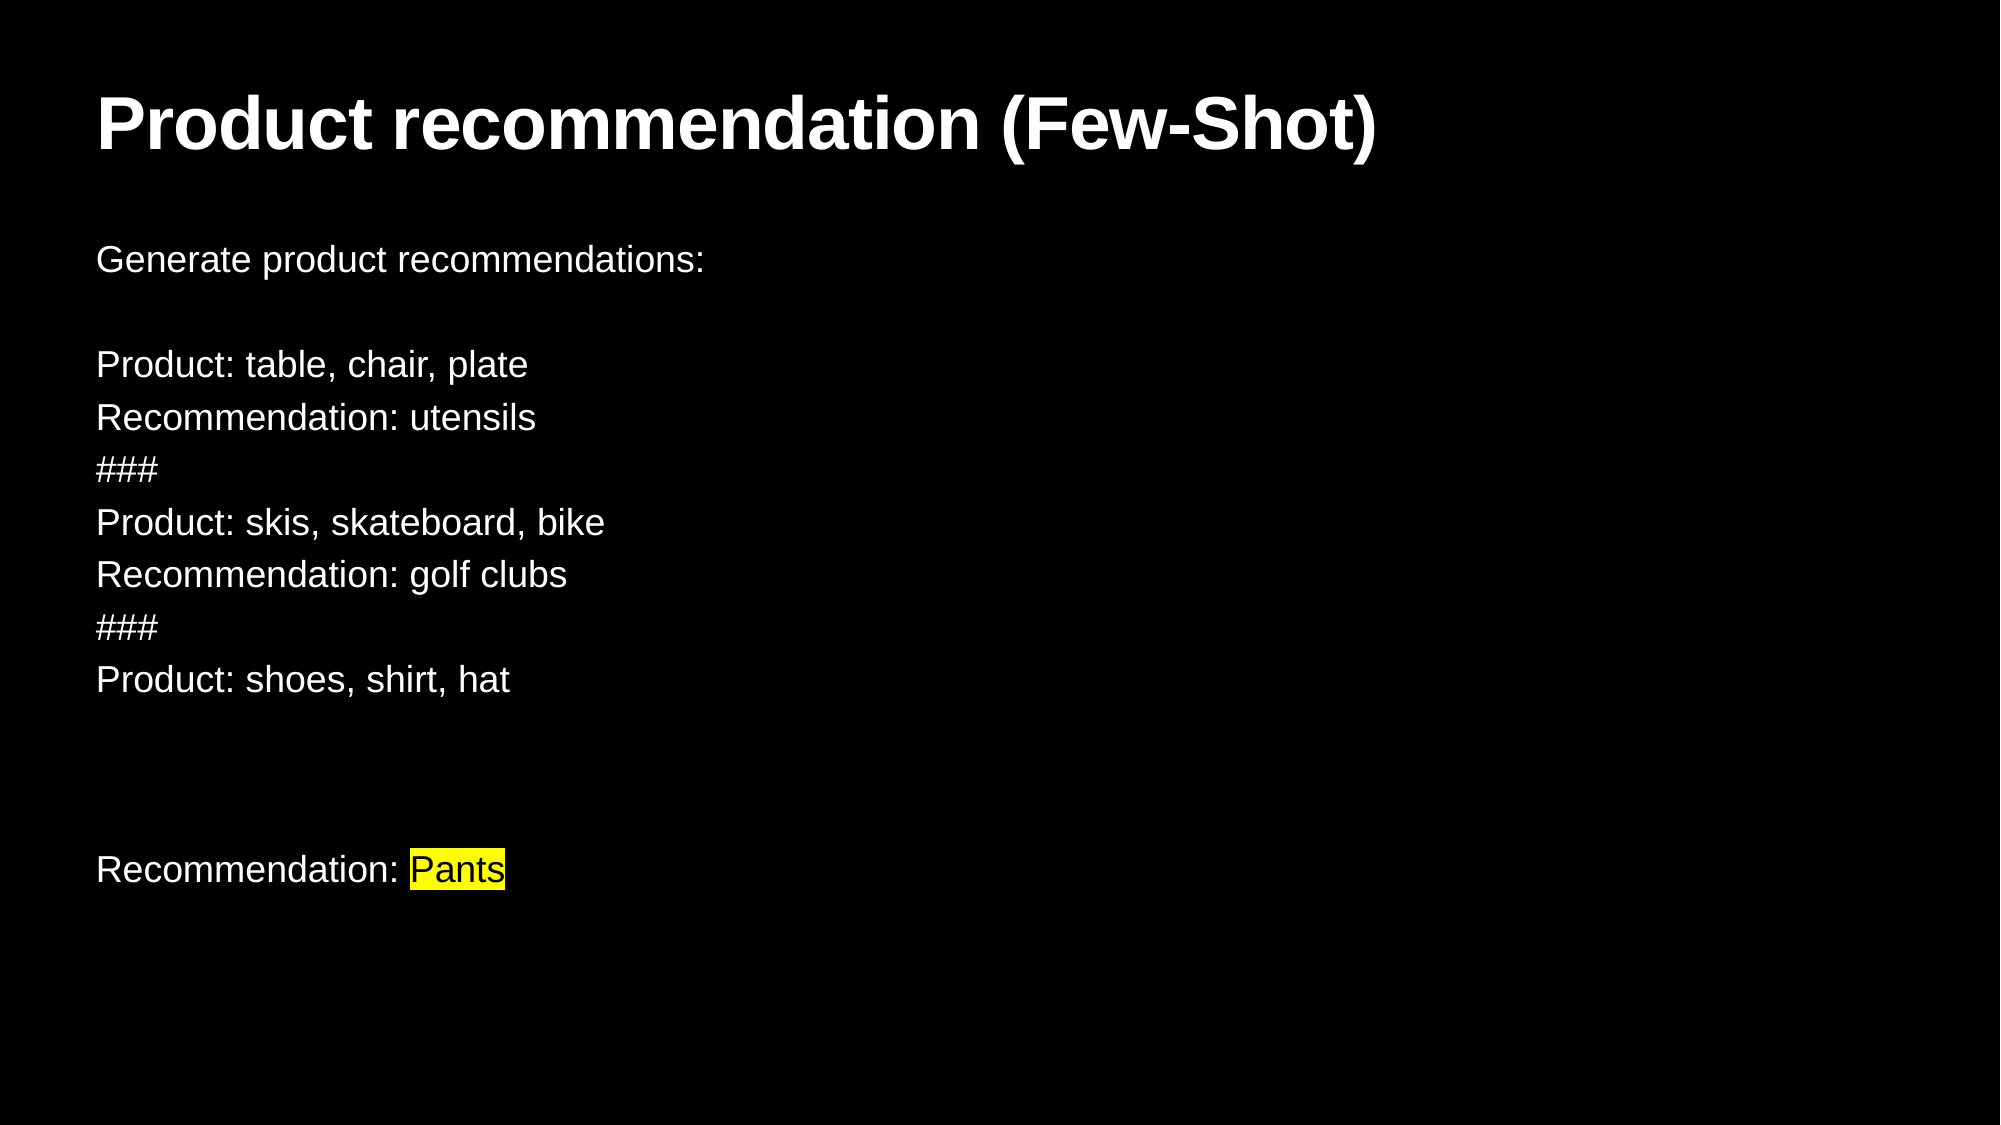

# Product recommendation (Few-Shot)
Generate product recommendations:

Product: table, chair, plate
Recommendation: utensils
###
Product: skis, skateboard, bike
Recommendation: golf clubs
###
Product: shoes, shirt, hat

Recommendation: Pants